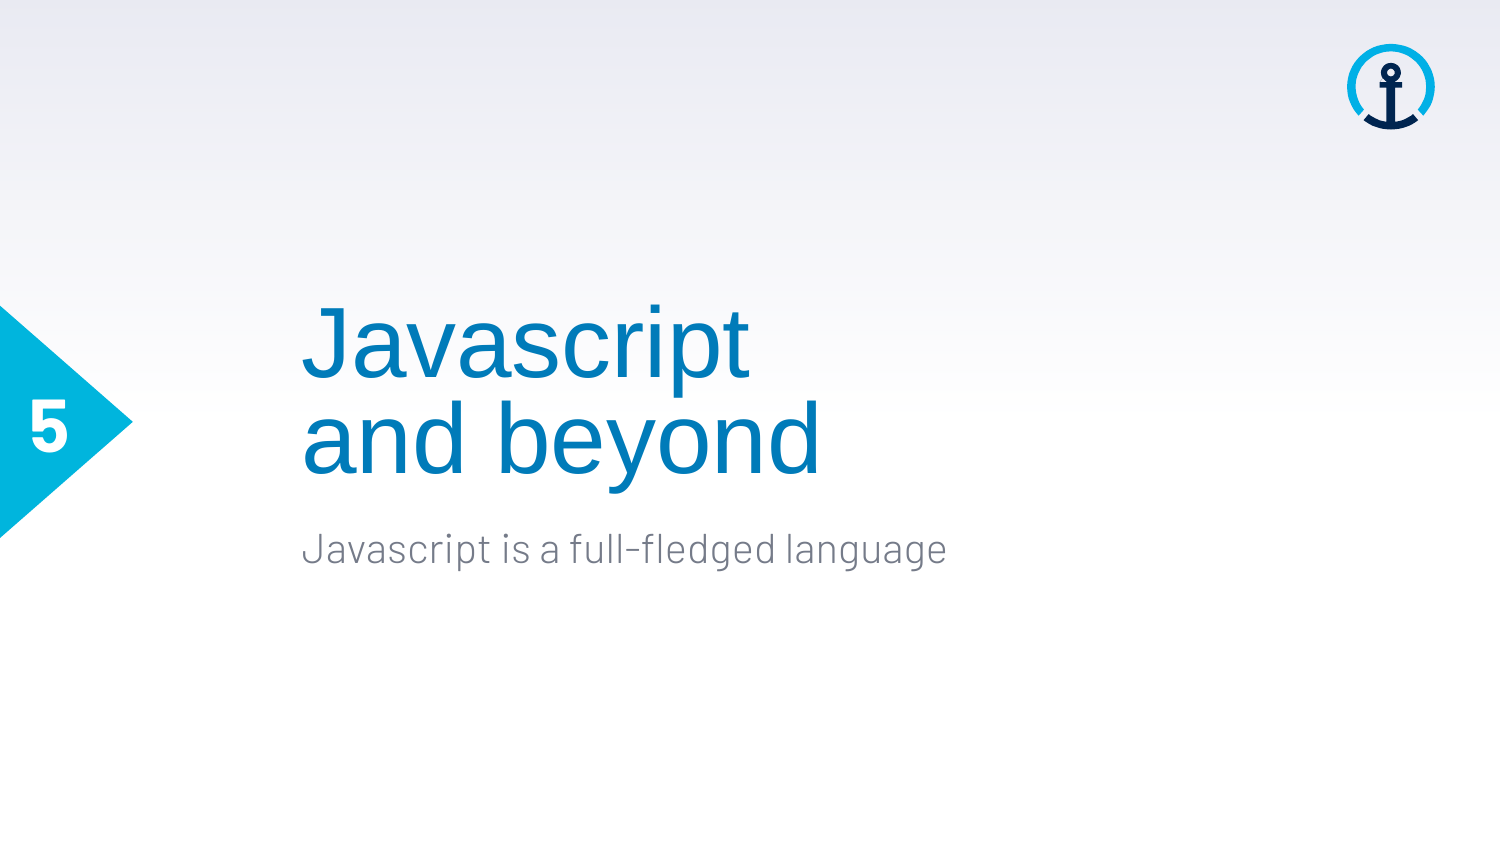

5
# Javascript and beyond
Javascript is a full-fledged language